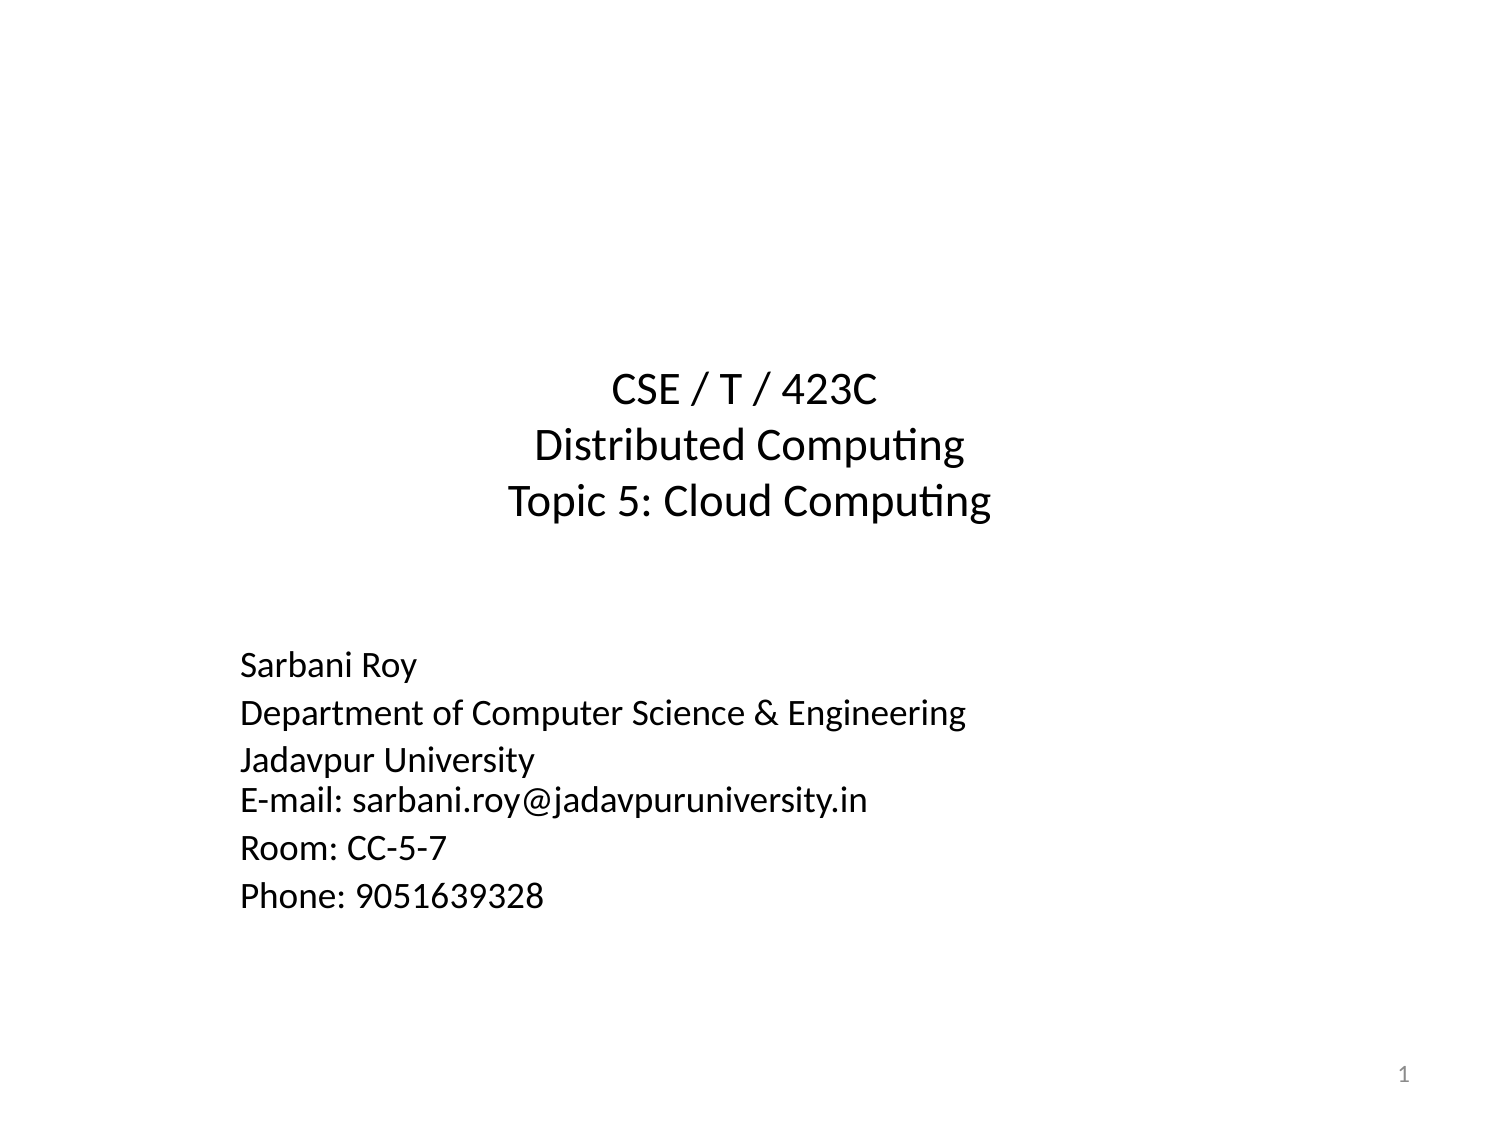

# CSE / T / 423C Distributed Computing Topic 5: Cloud Computing
Sarbani Roy
Department of Computer Science & Engineering
Jadavpur University
E-mail: sarbani.roy@jadavpuruniversity.in
Room: CC-5-7
Phone: 9051639328

1